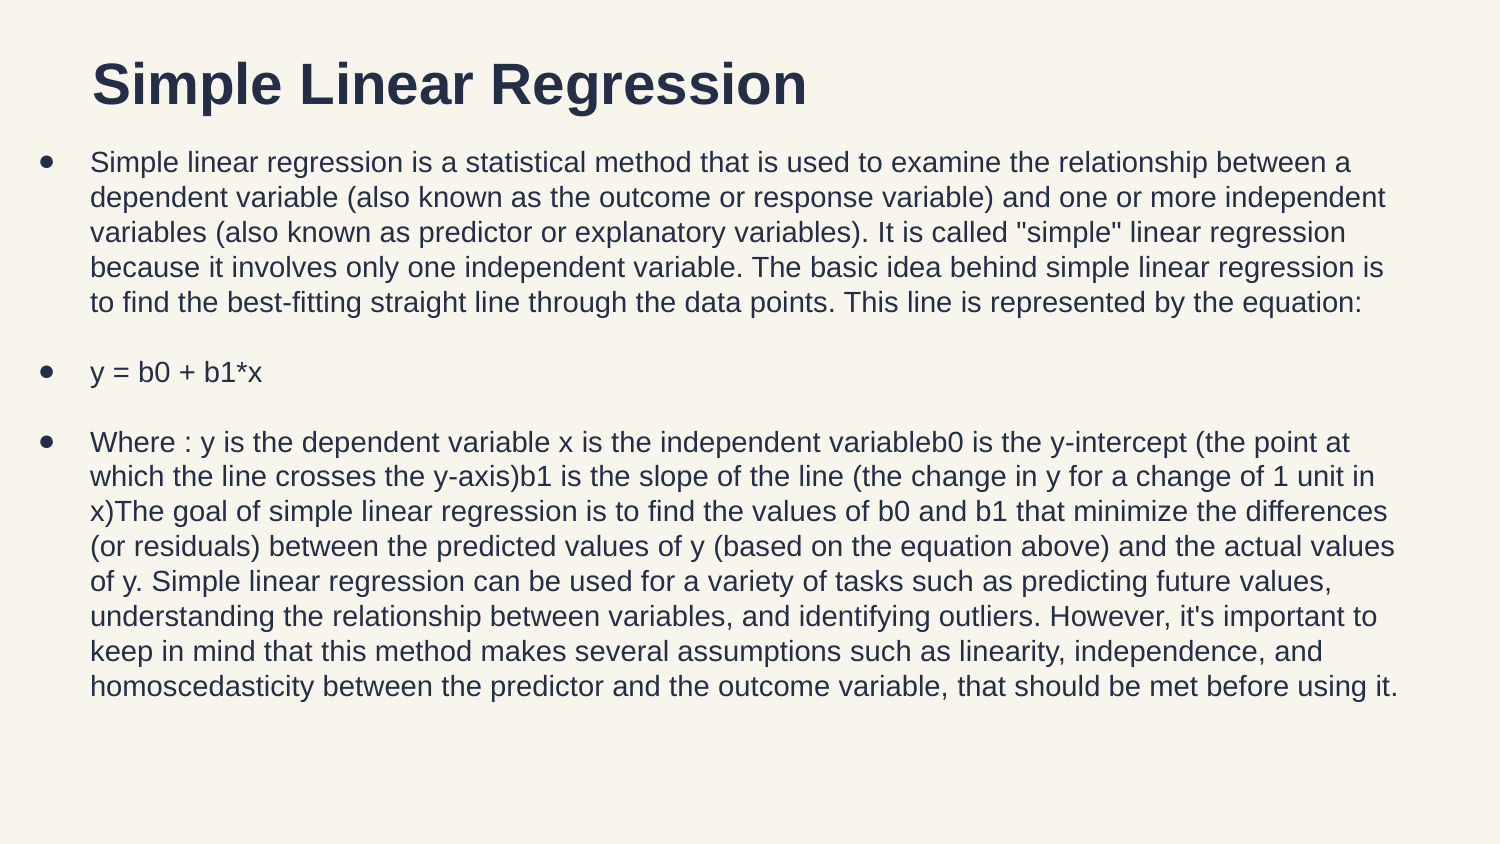

# Simple Linear Regression
Simple linear regression is a statistical method that is used to examine the relationship between a dependent variable (also known as the outcome or response variable) and one or more independent variables (also known as predictor or explanatory variables). It is called "simple" linear regression because it involves only one independent variable. The basic idea behind simple linear regression is to find the best-fitting straight line through the data points. This line is represented by the equation:

y = b0 + b1*x

Where : y is the dependent variable x is the independent variableb0 is the y-intercept (the point at which the line crosses the y-axis)b1 is the slope of the line (the change in y for a change of 1 unit in x)The goal of simple linear regression is to find the values of b0 and b1 that minimize the differences (or residuals) between the predicted values of y (based on the equation above) and the actual values of y. Simple linear regression can be used for a variety of tasks such as predicting future values, understanding the relationship between variables, and identifying outliers. However, it's important to keep in mind that this method makes several assumptions such as linearity, independence, and homoscedasticity between the predictor and the outcome variable, that should be met before using it.